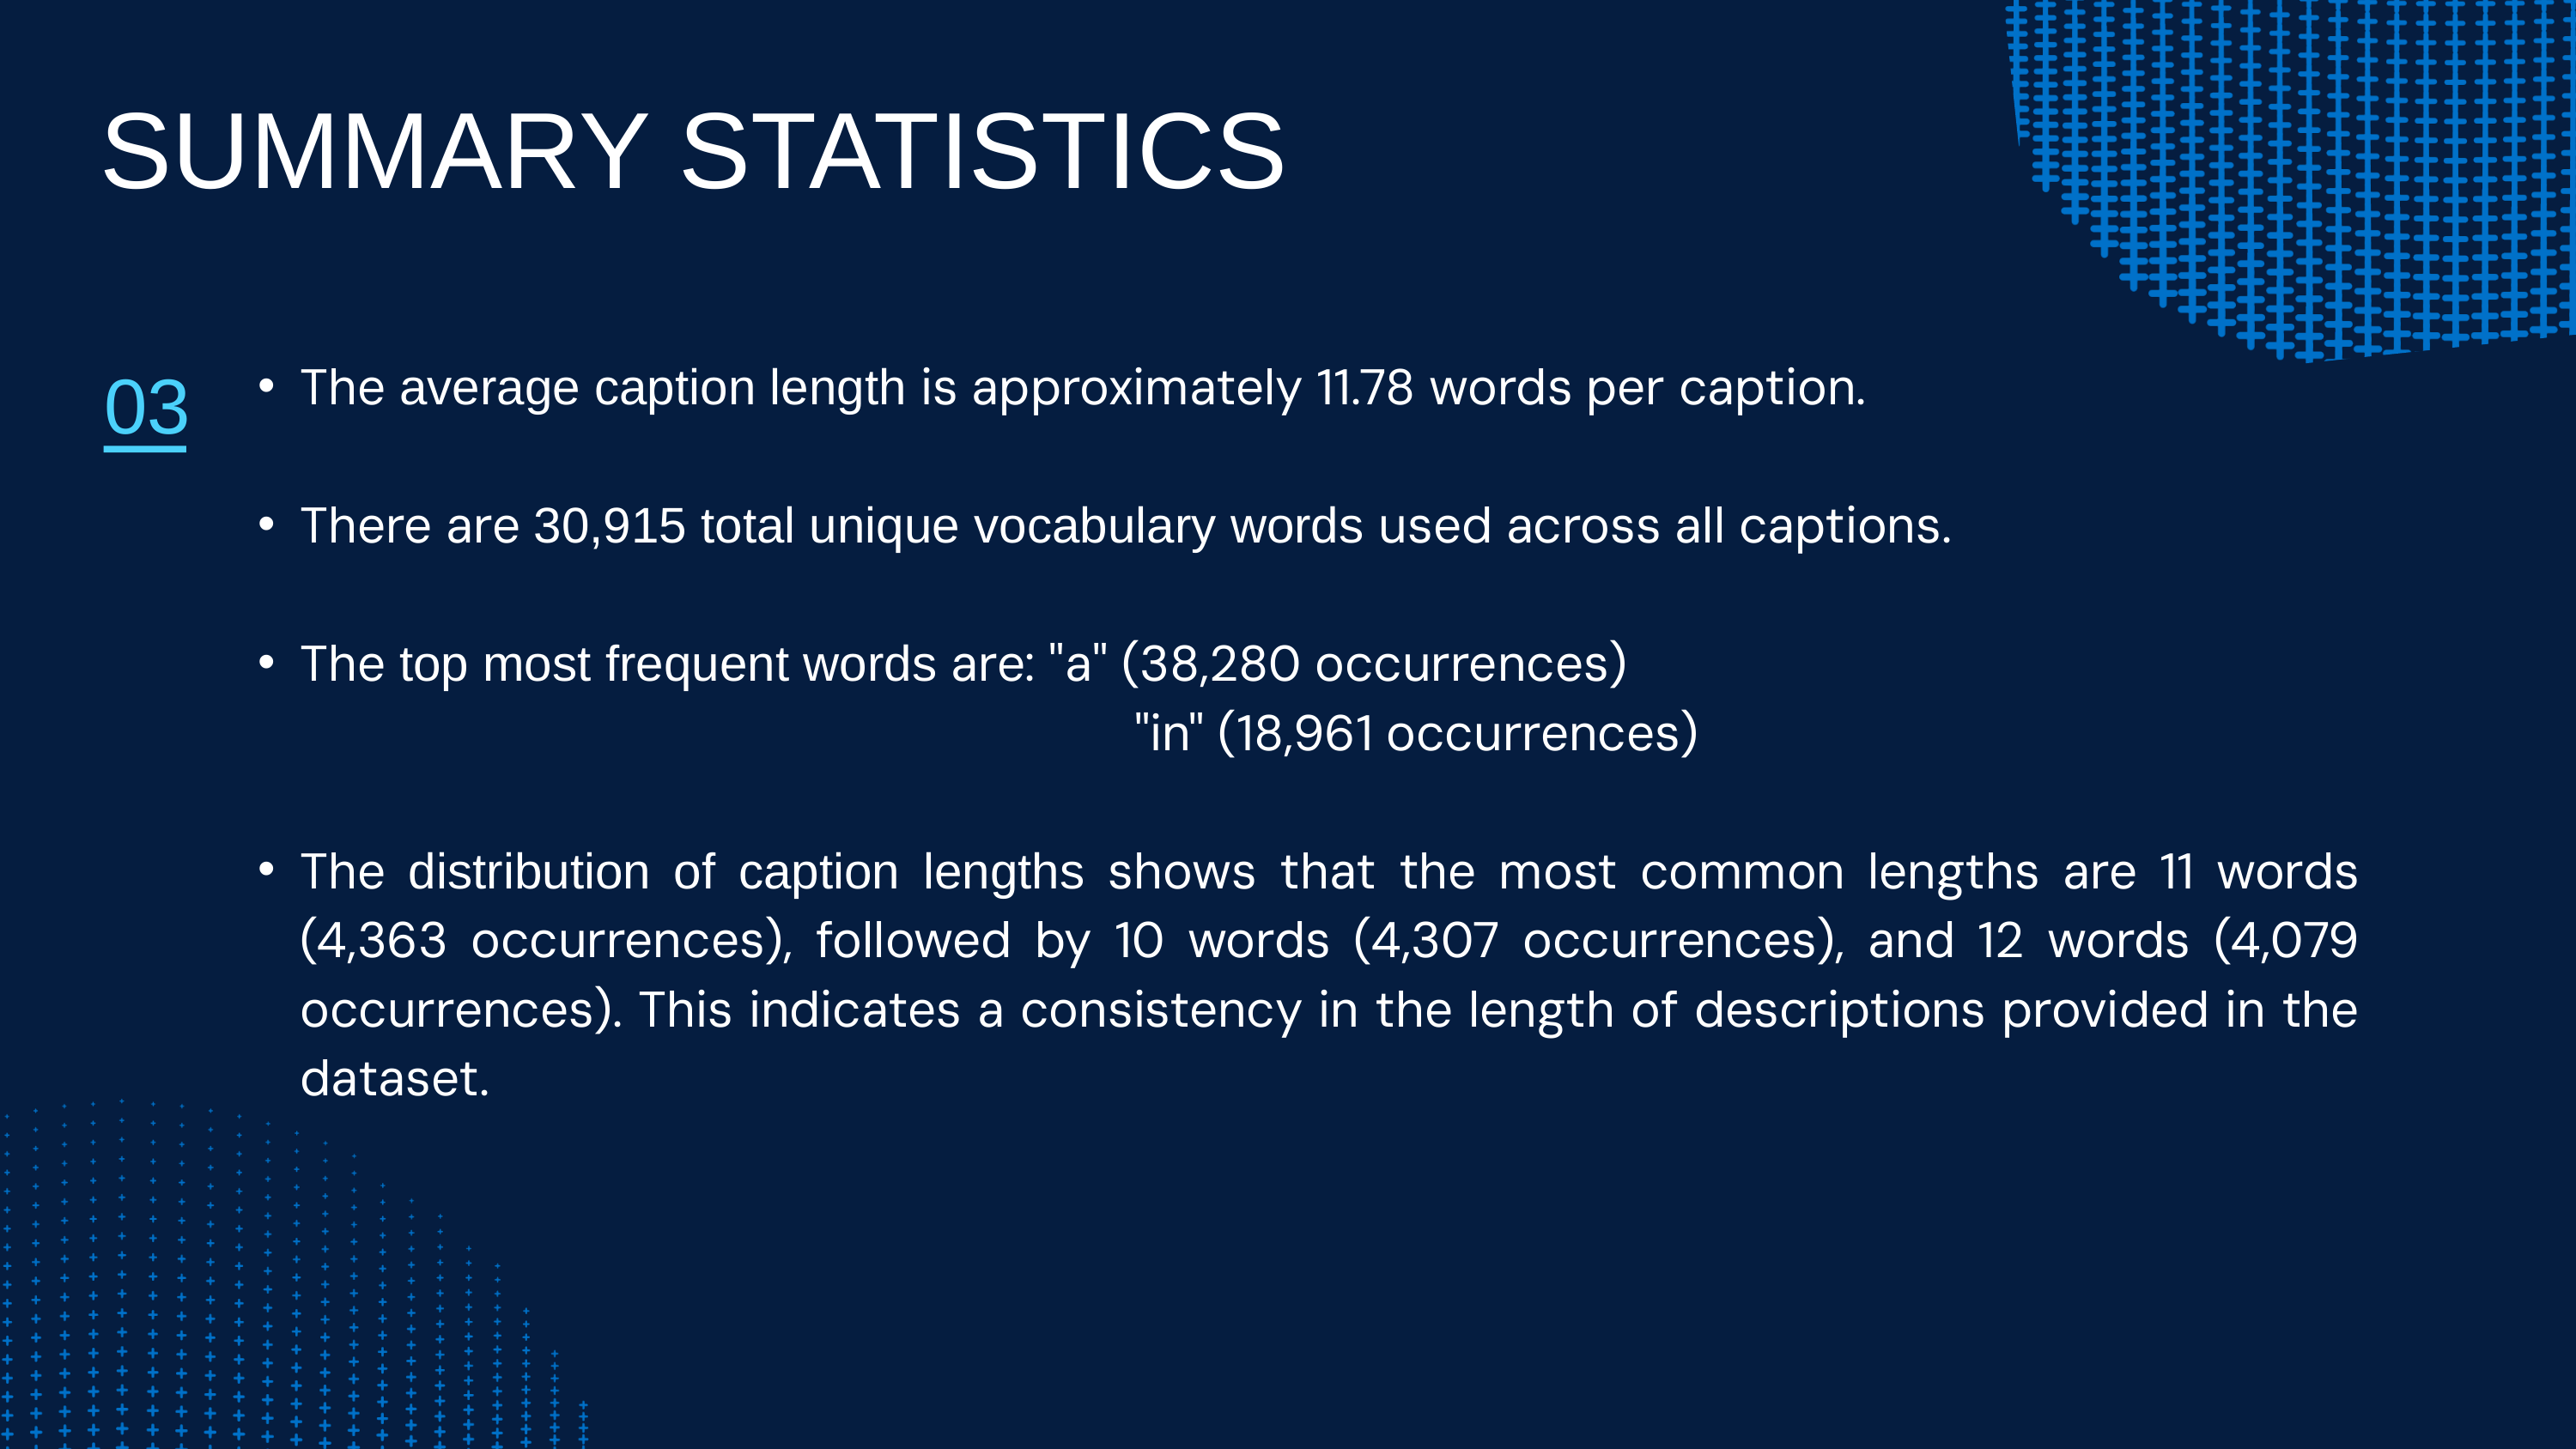

SUMMARY STATISTICS
03
The average caption length is approximately 11.78 words per caption.

There are 30,915 total unique vocabulary words used across all captions.

The top most frequent words are: "a" (38,280 occurrences)
                                                                    "in" (18,961 occurrences)

The distribution of caption lengths shows that the most common lengths are 11 words (4,363 occurrences), followed by 10 words (4,307 occurrences), and 12 words (4,079 occurrences). This indicates a consistency in the length of descriptions provided in the dataset.